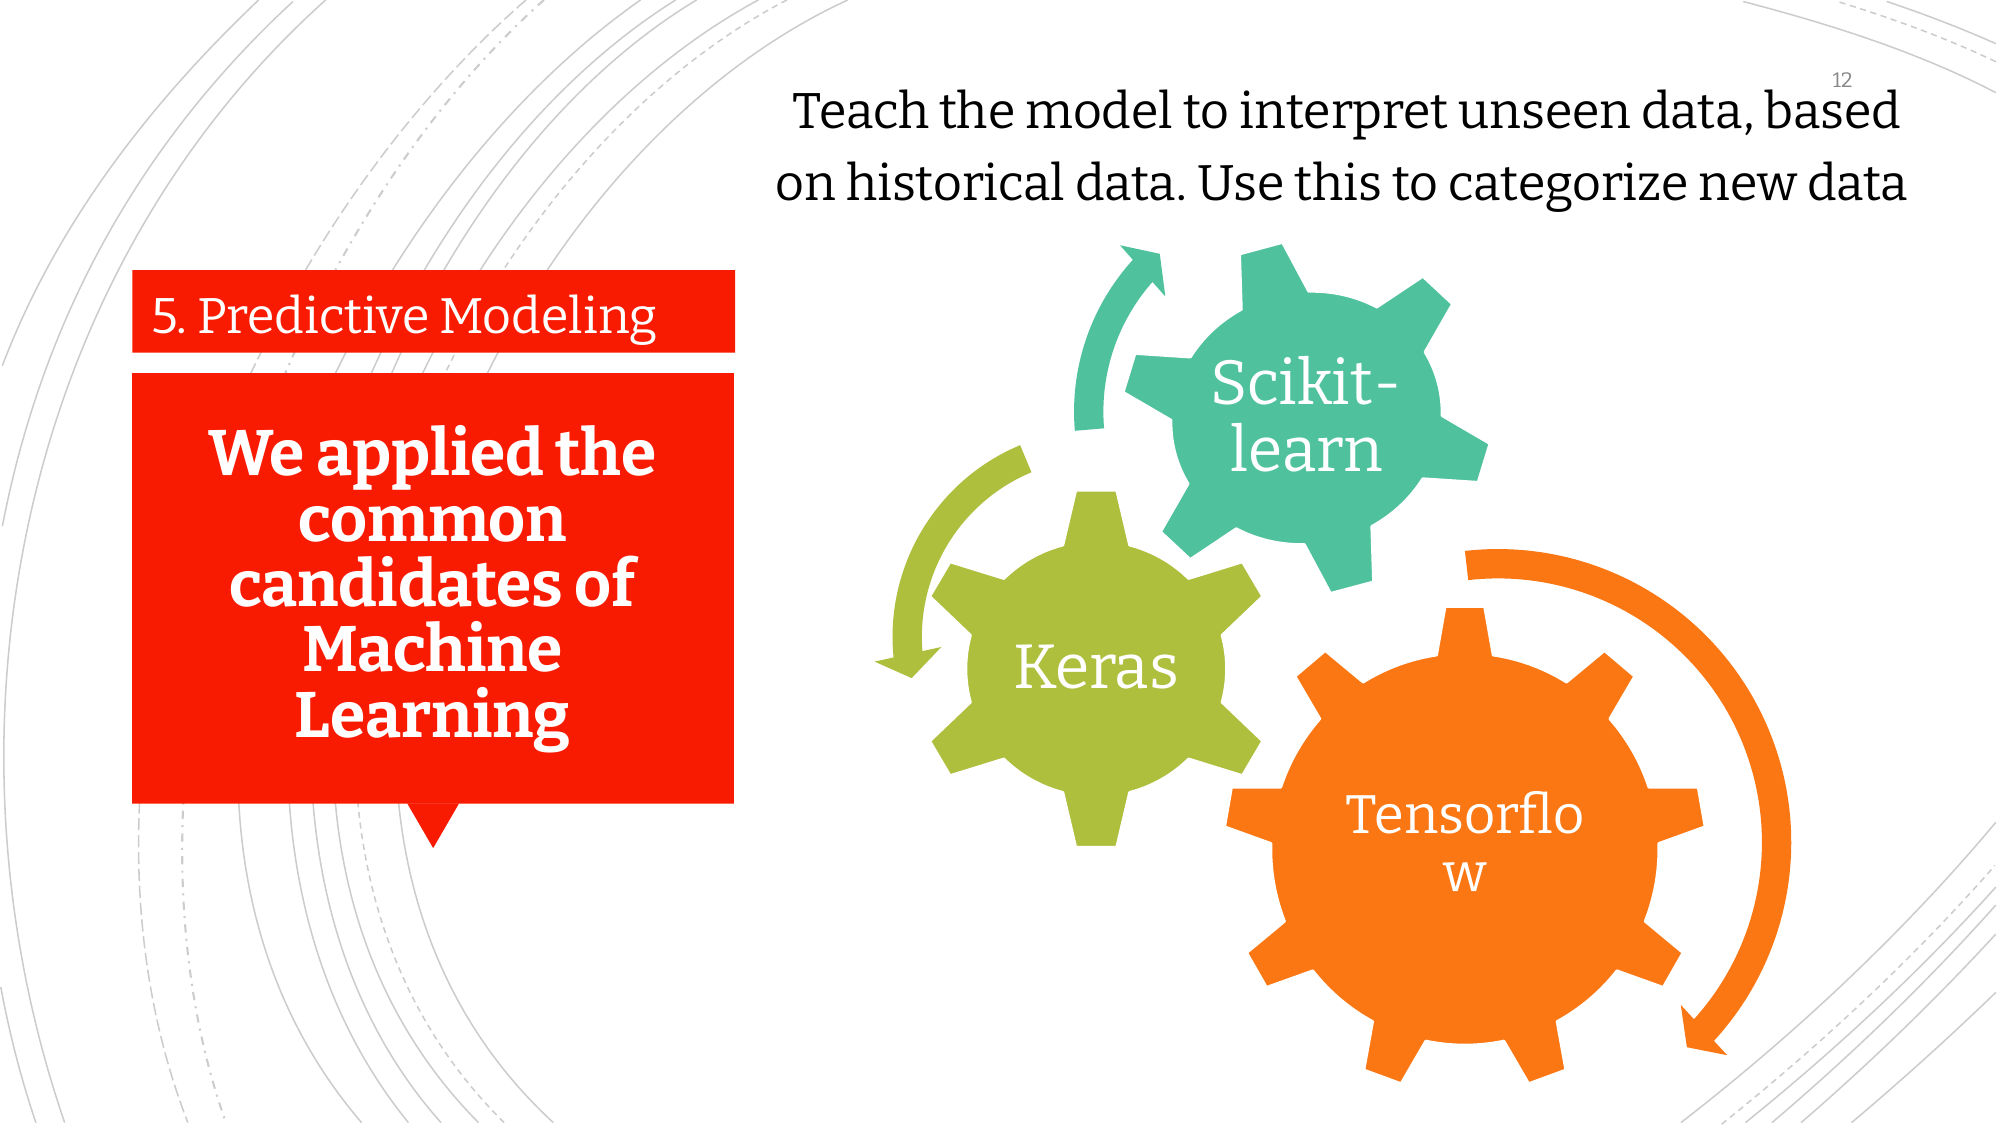

12
Teach the model to interpret unseen data, based on historical data. Use this to categorize new data

Scikit- learn

Keras

Tensorflow
5. Predictive Modeling
# We applied the common candidates of Machine Learning